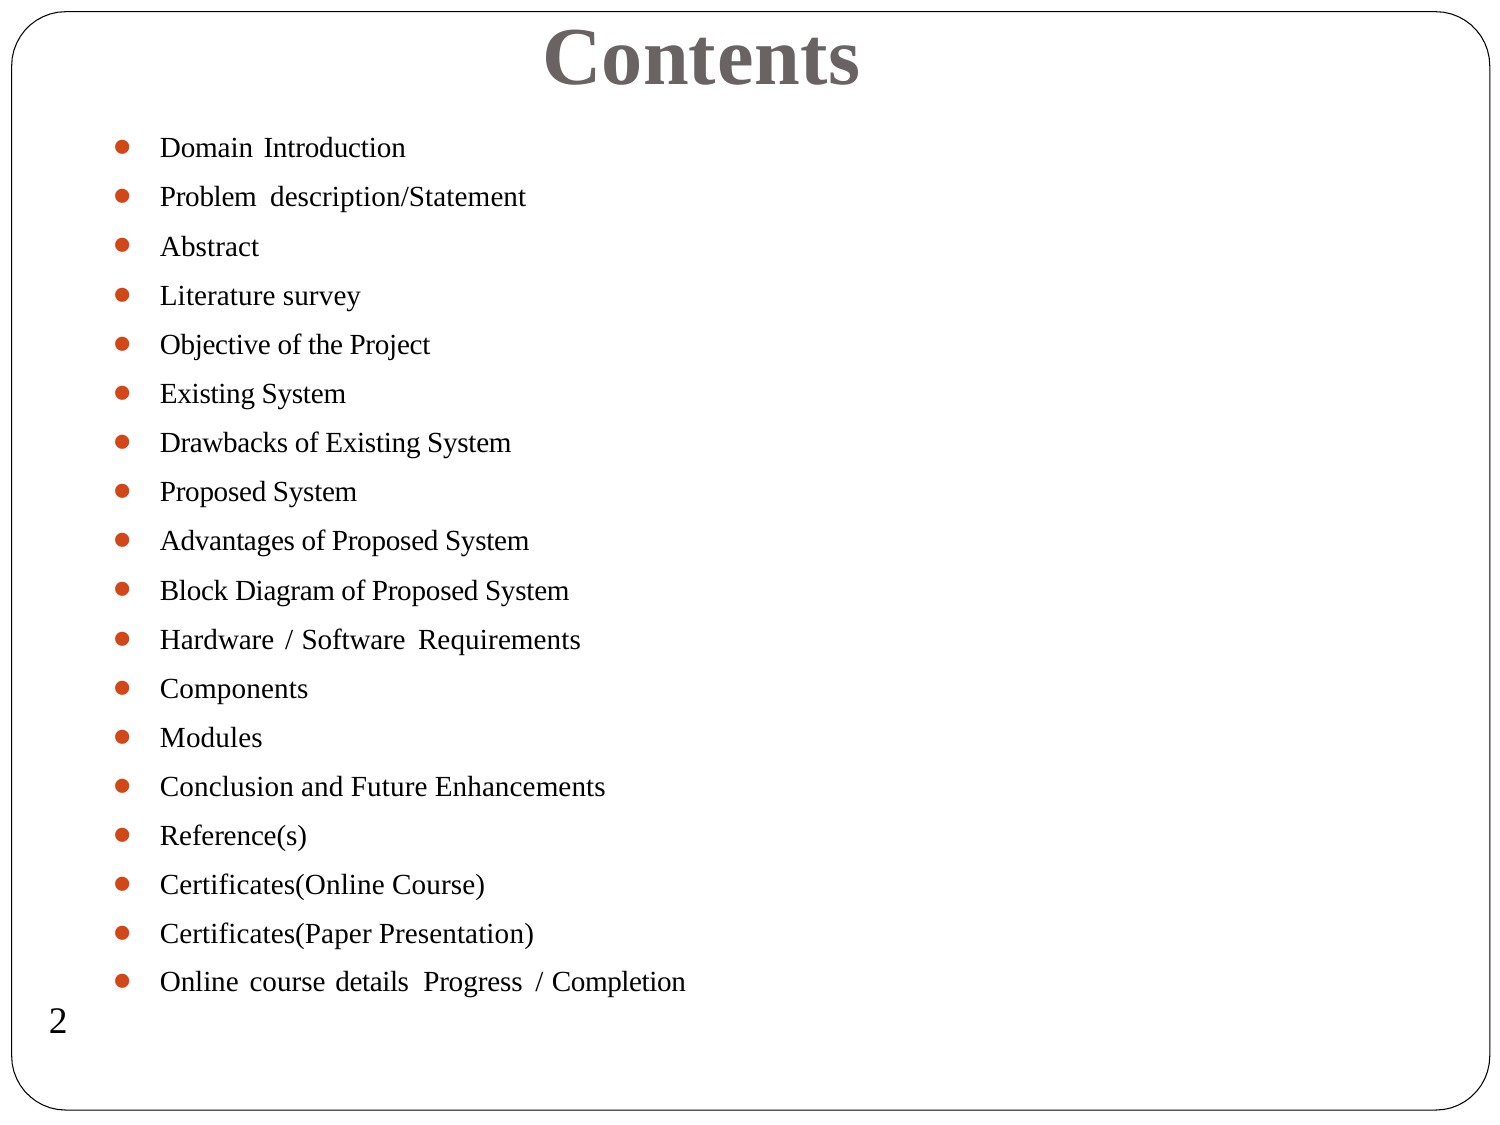

# Contents
Domain Introduction
Problem description/Statement
Abstract
Literature survey
Objective of the Project
Existing System
Drawbacks of Existing System
Proposed System
Advantages of Proposed System
Block Diagram of Proposed System
Hardware / Software Requirements
Components
Modules
Conclusion and Future Enhancements
Reference(s)
Certificates(Online Course)
Certificates(Paper Presentation)
Online course details Progress / Completion
2